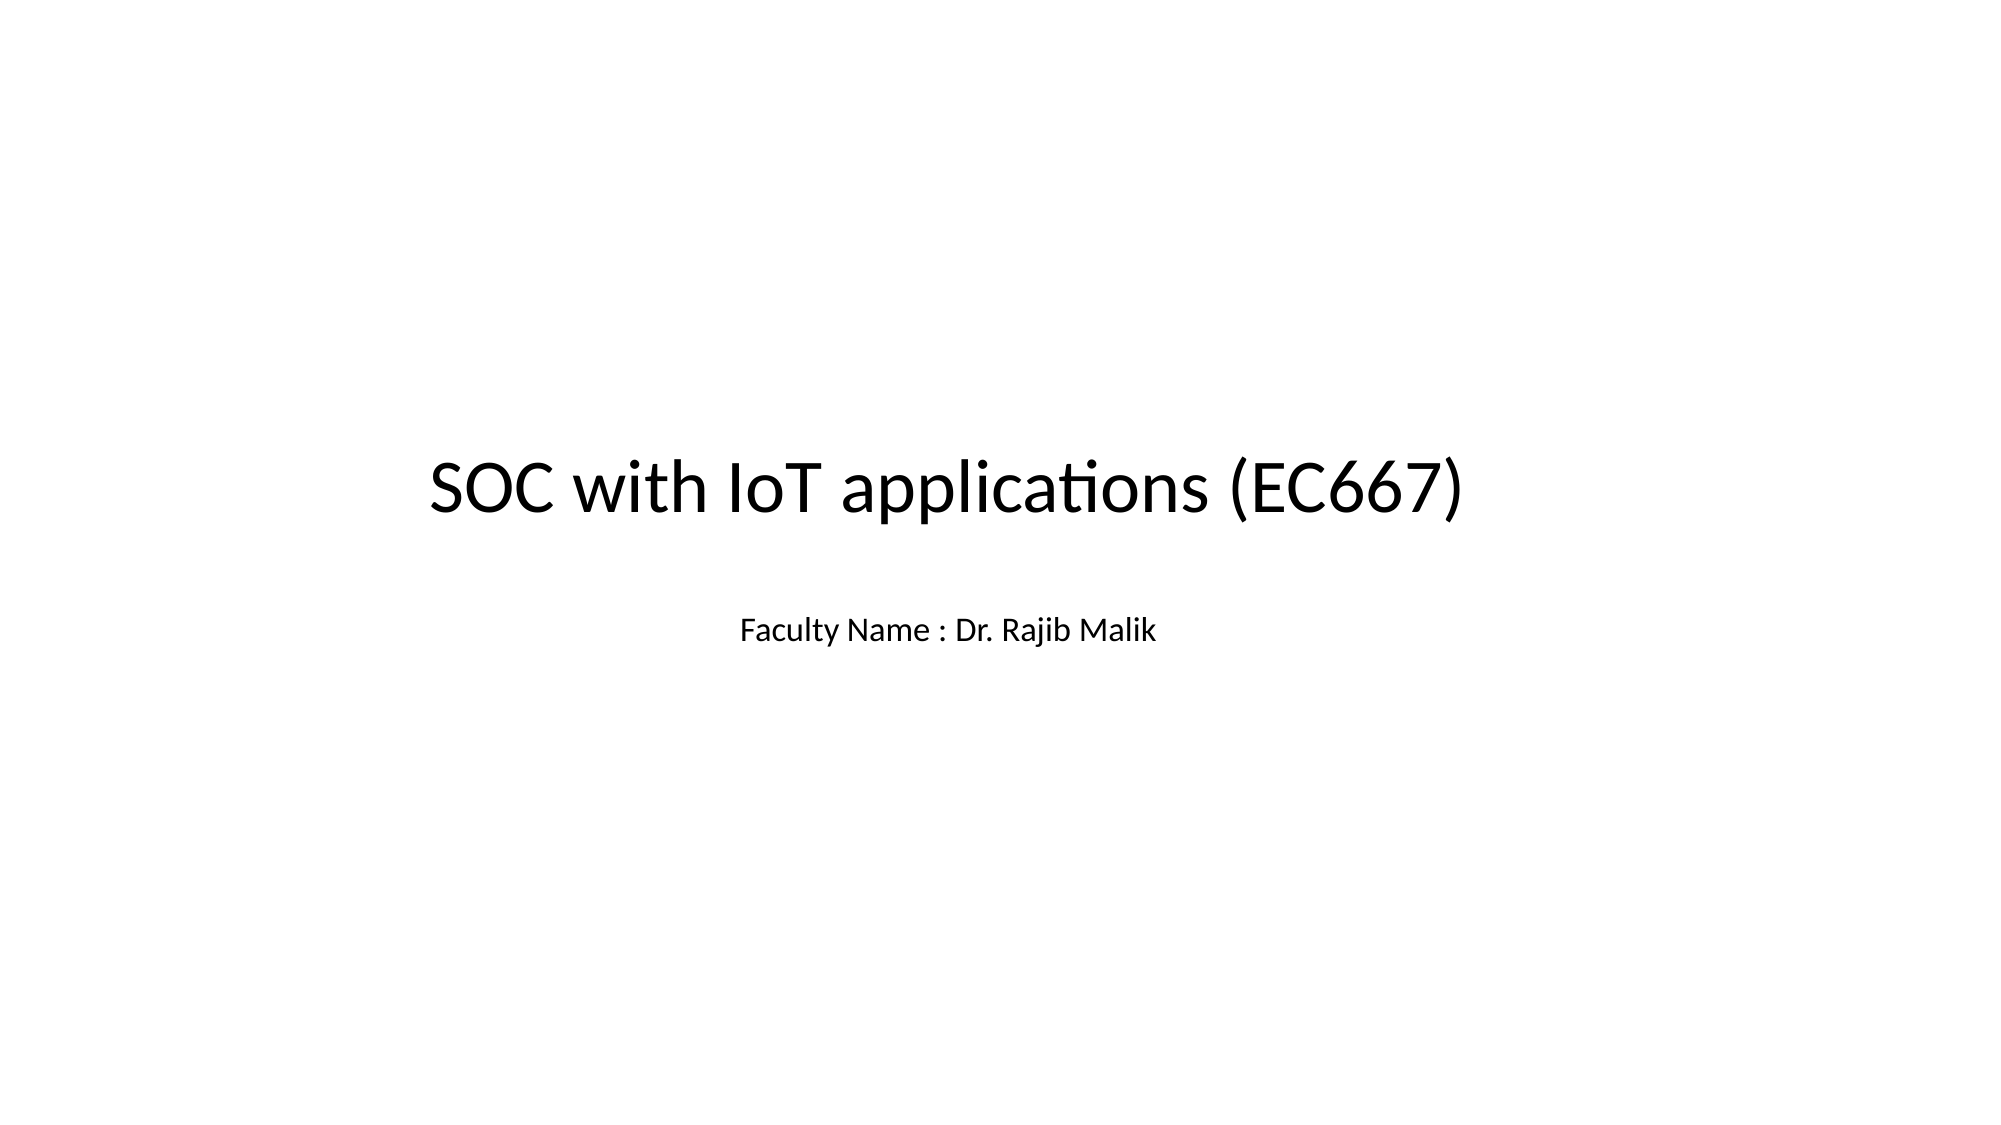

# SOC with IoT applications (EC667) Faculty Name : Dr. Rajib Malik